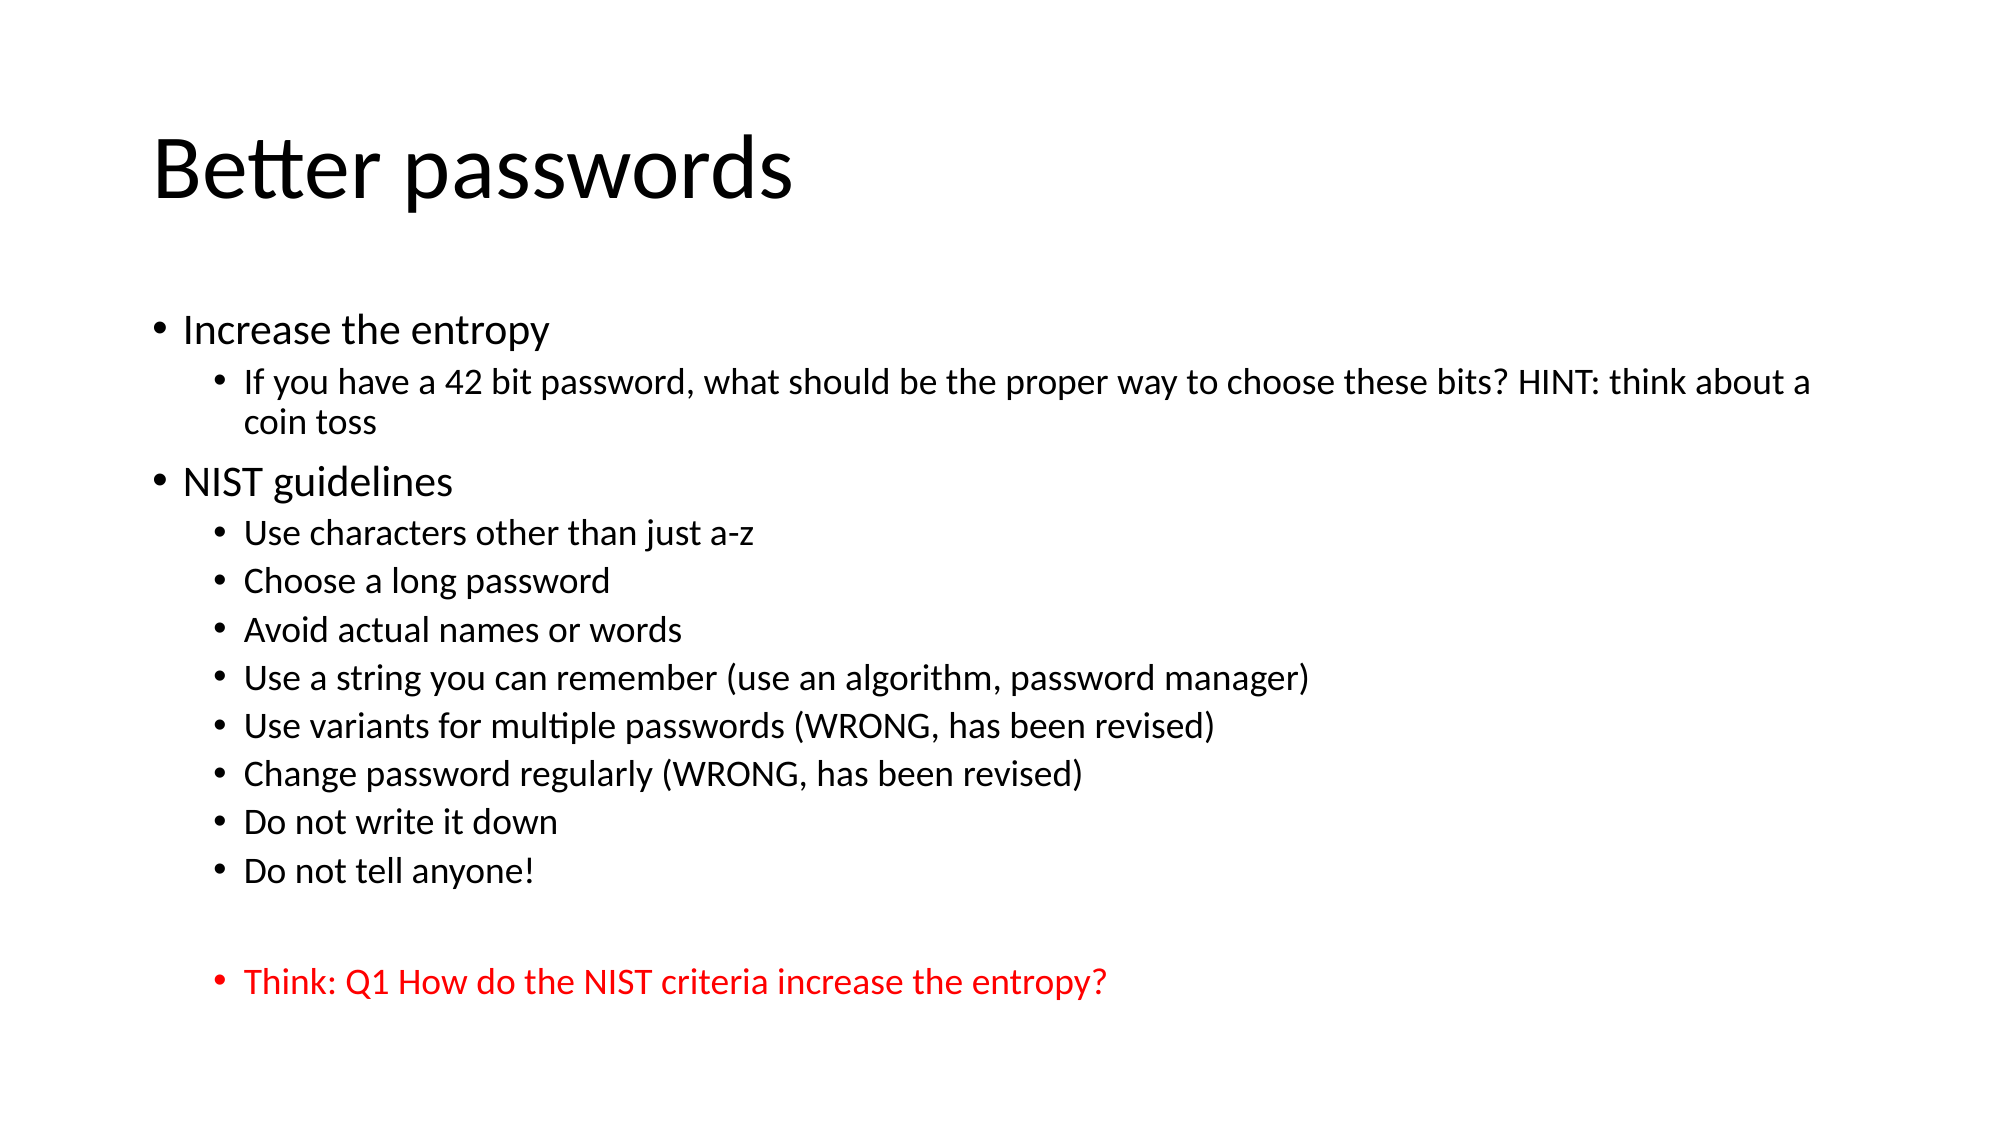

# Better passwords
Increase the entropy
If you have a 42 bit password, what should be the proper way to choose these bits? HINT: think about a coin toss
NIST guidelines
Use characters other than just a-z
Choose a long password
Avoid actual names or words
Use a string you can remember (use an algorithm, password manager)
Use variants for multiple passwords (WRONG, has been revised)
Change password regularly (WRONG, has been revised)
Do not write it down
Do not tell anyone!

Think: Q1 How do the NIST criteria increase the entropy?